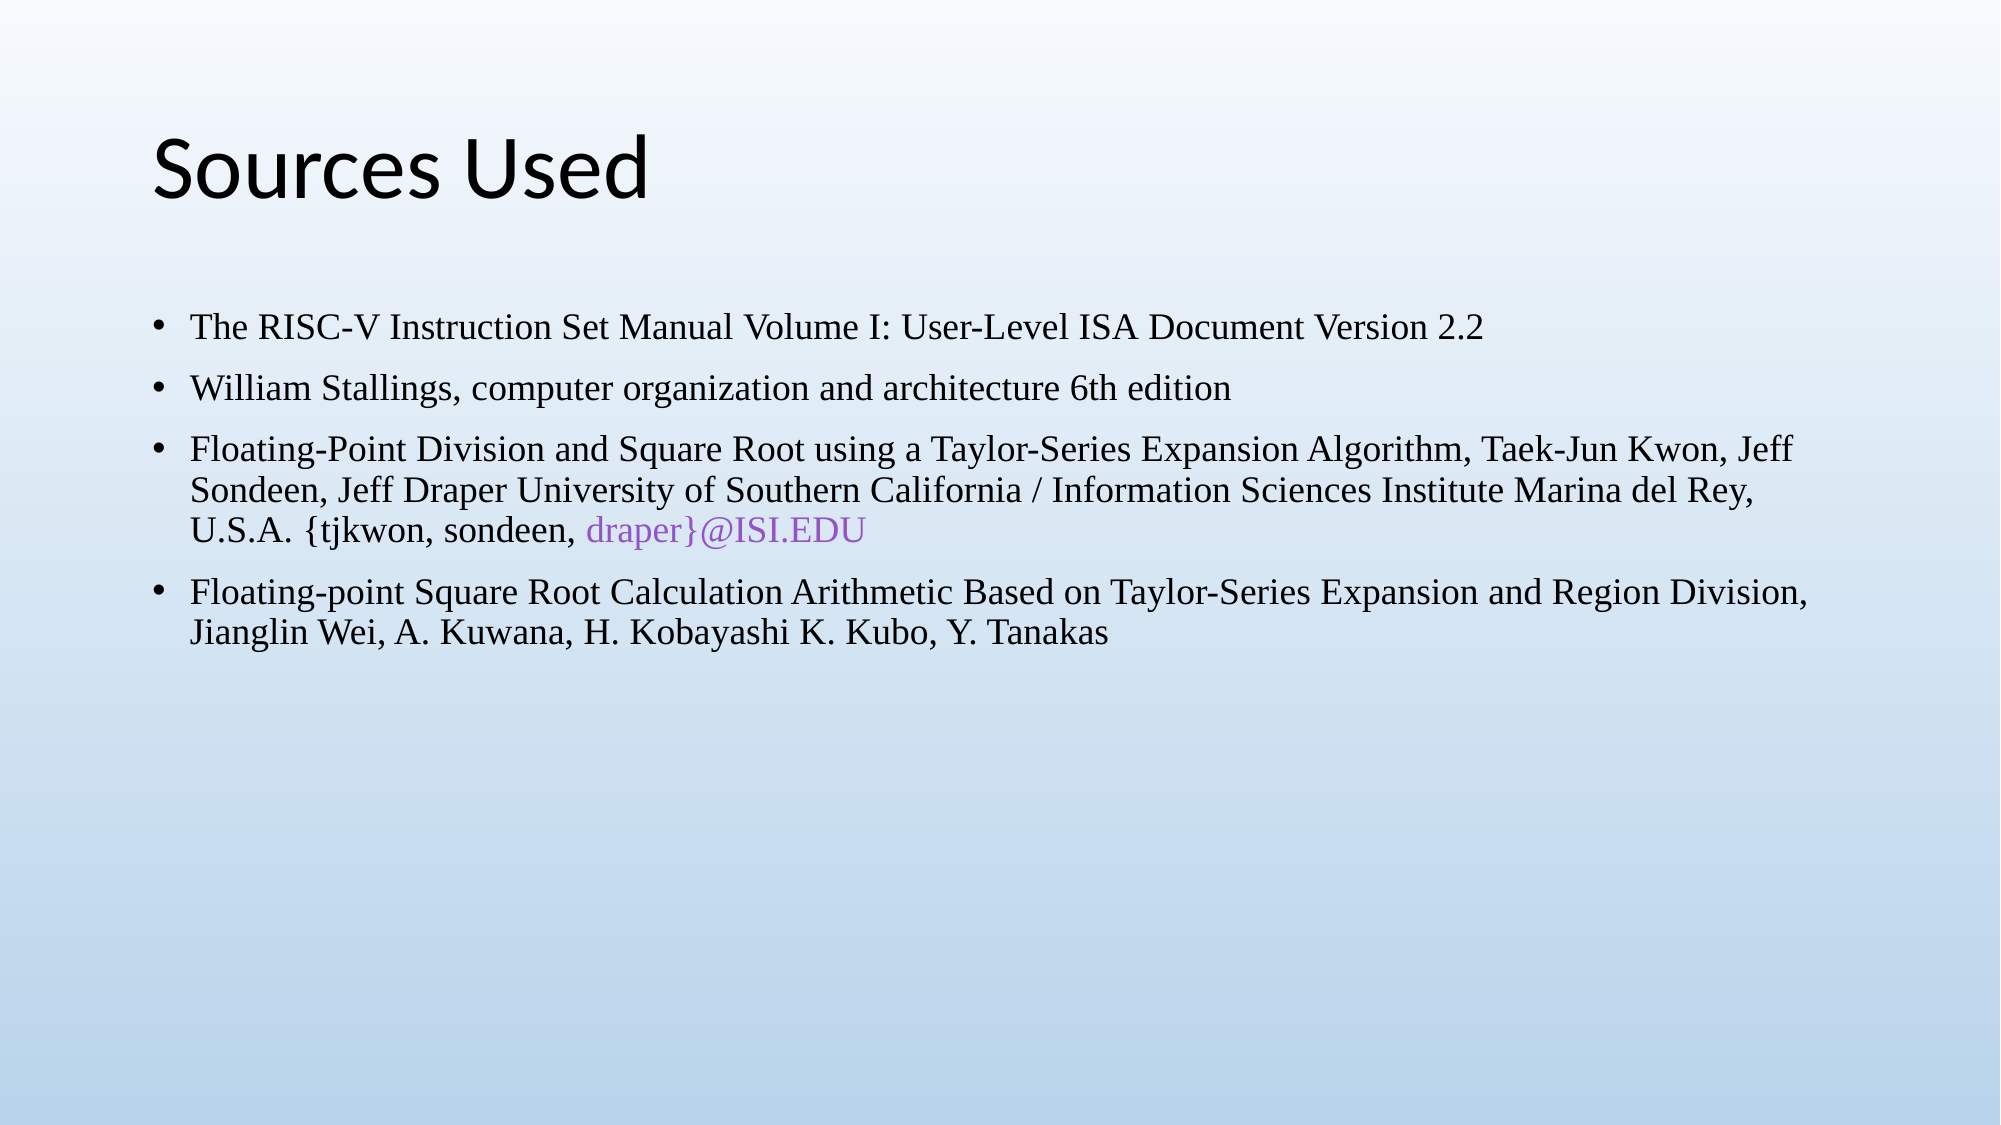

# Sources Used
The RISC-V Instruction Set Manual Volume I: User-Level ISA Document Version 2.2
William Stallings, computer organization and architecture 6th edition
Floating-Point Division and Square Root using a Taylor-Series Expansion Algorithm, Taek-Jun Kwon, Jeff Sondeen, Jeff Draper University of Southern California / Information Sciences Institute Marina del Rey, U.S.A. {tjkwon, sondeen, draper}@ISI.EDU
Floating-point Square Root Calculation Arithmetic Based on Taylor-Series Expansion and Region Division, Jianglin Wei, A. Kuwana, H. Kobayashi K. Kubo, Y. Tanakas